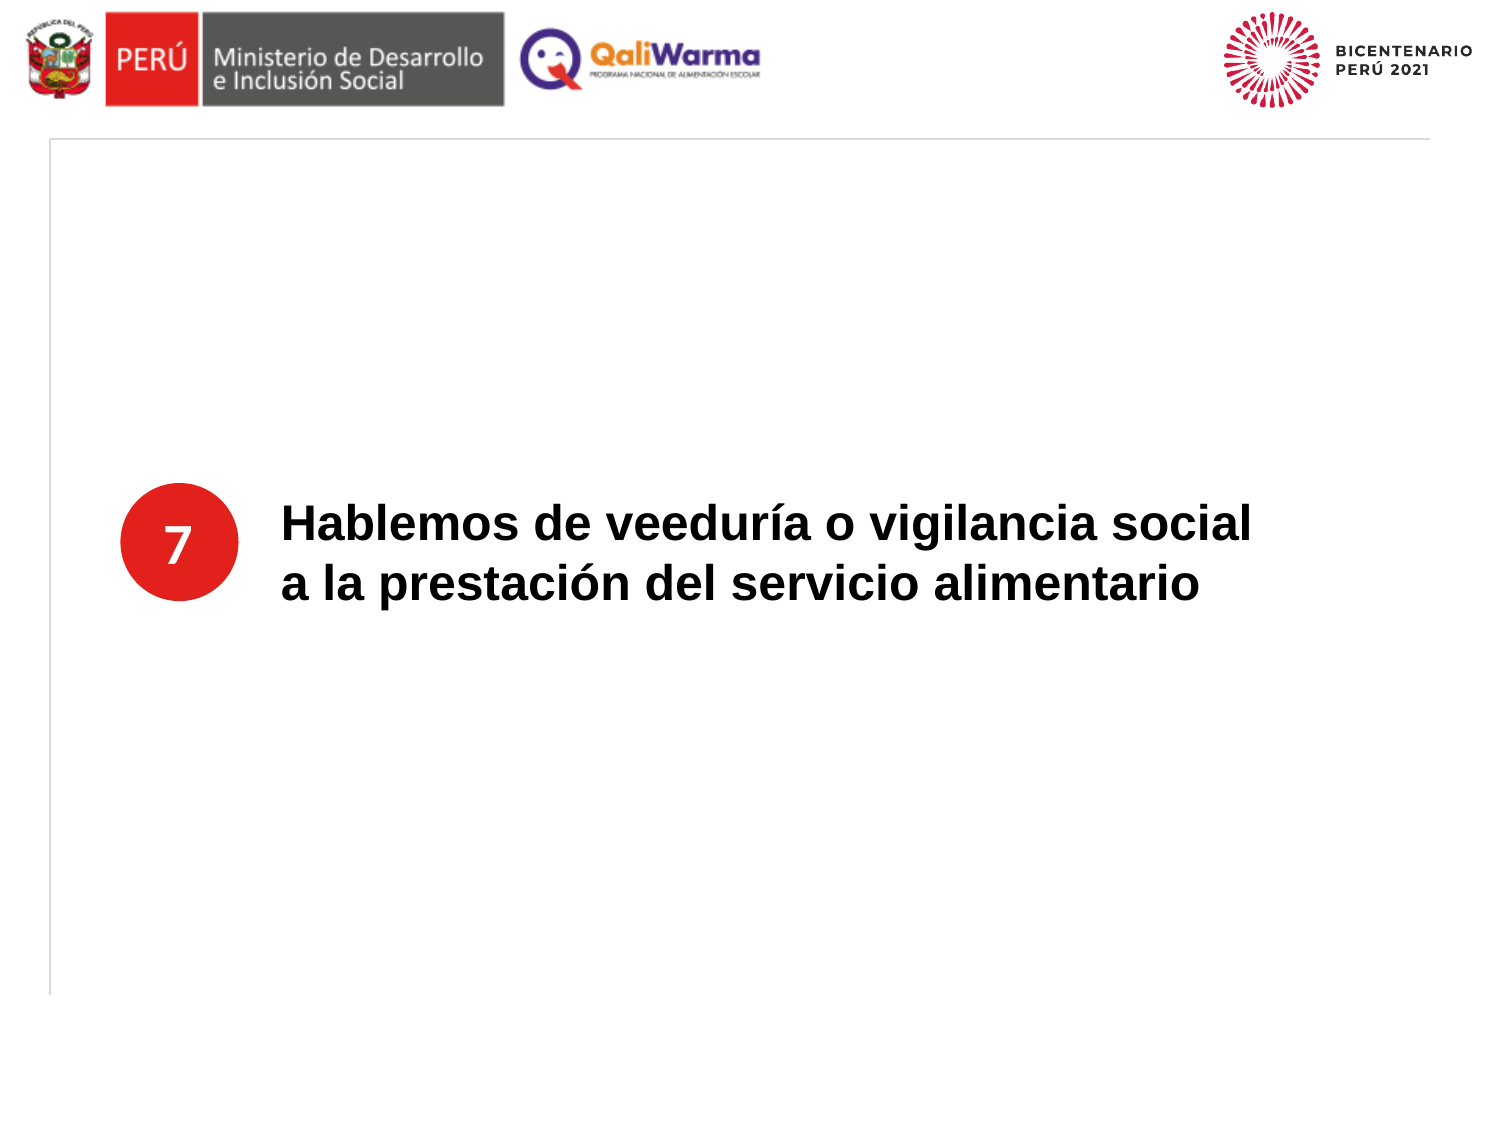

Hablemos de veeduría o vigilancia social a la prestación del servicio alimentario
7